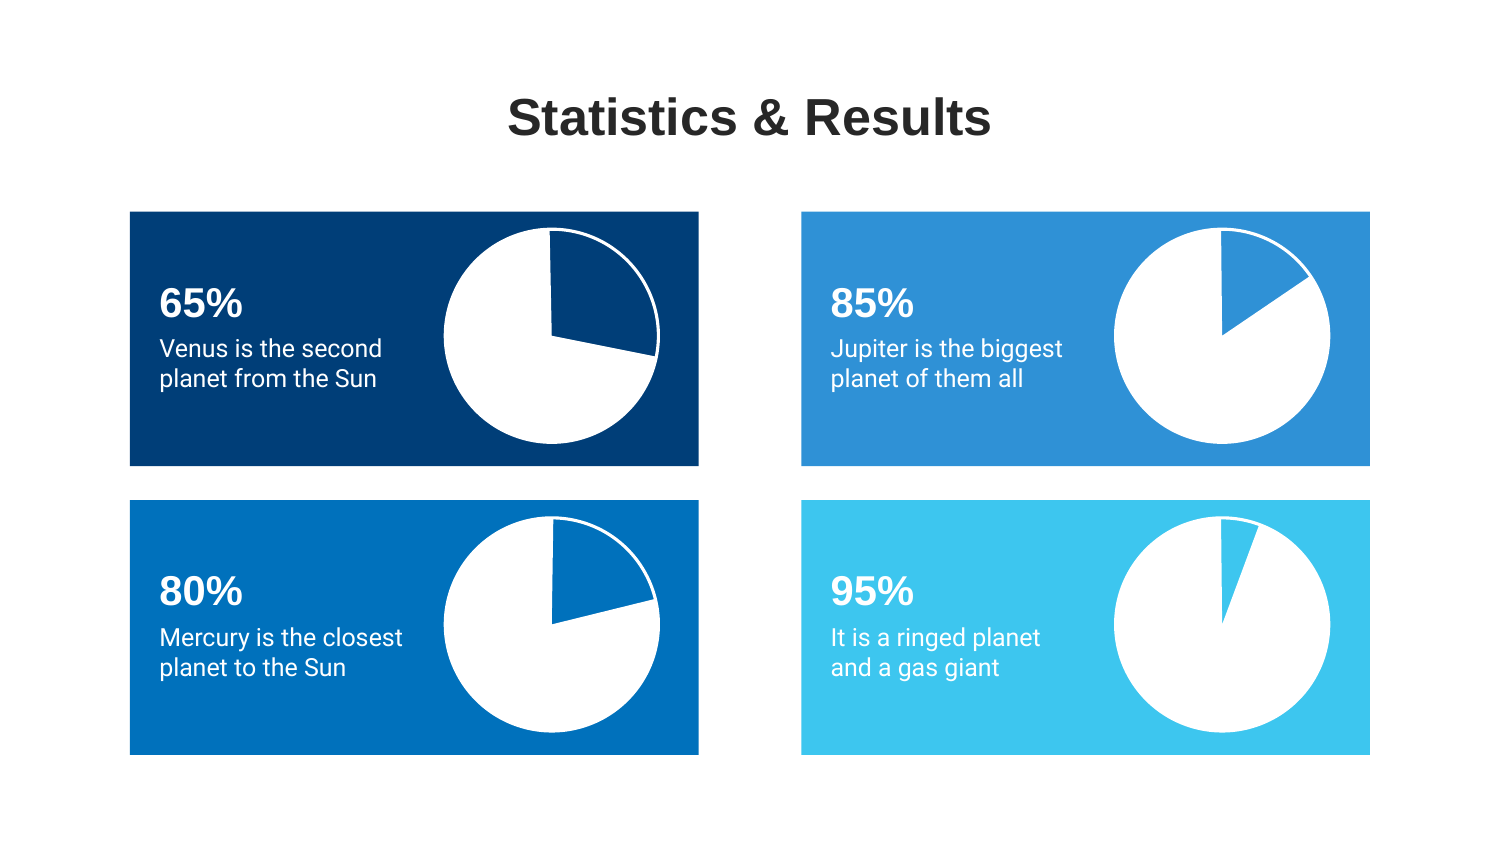

# Statistics & Results

65%
85%
Venus is the second planet from the Sun

Jupiter is the biggest planet of them all

80%
95%
Mercury is the closest planet to the Sun

It is a ringed planet  and a gas giant